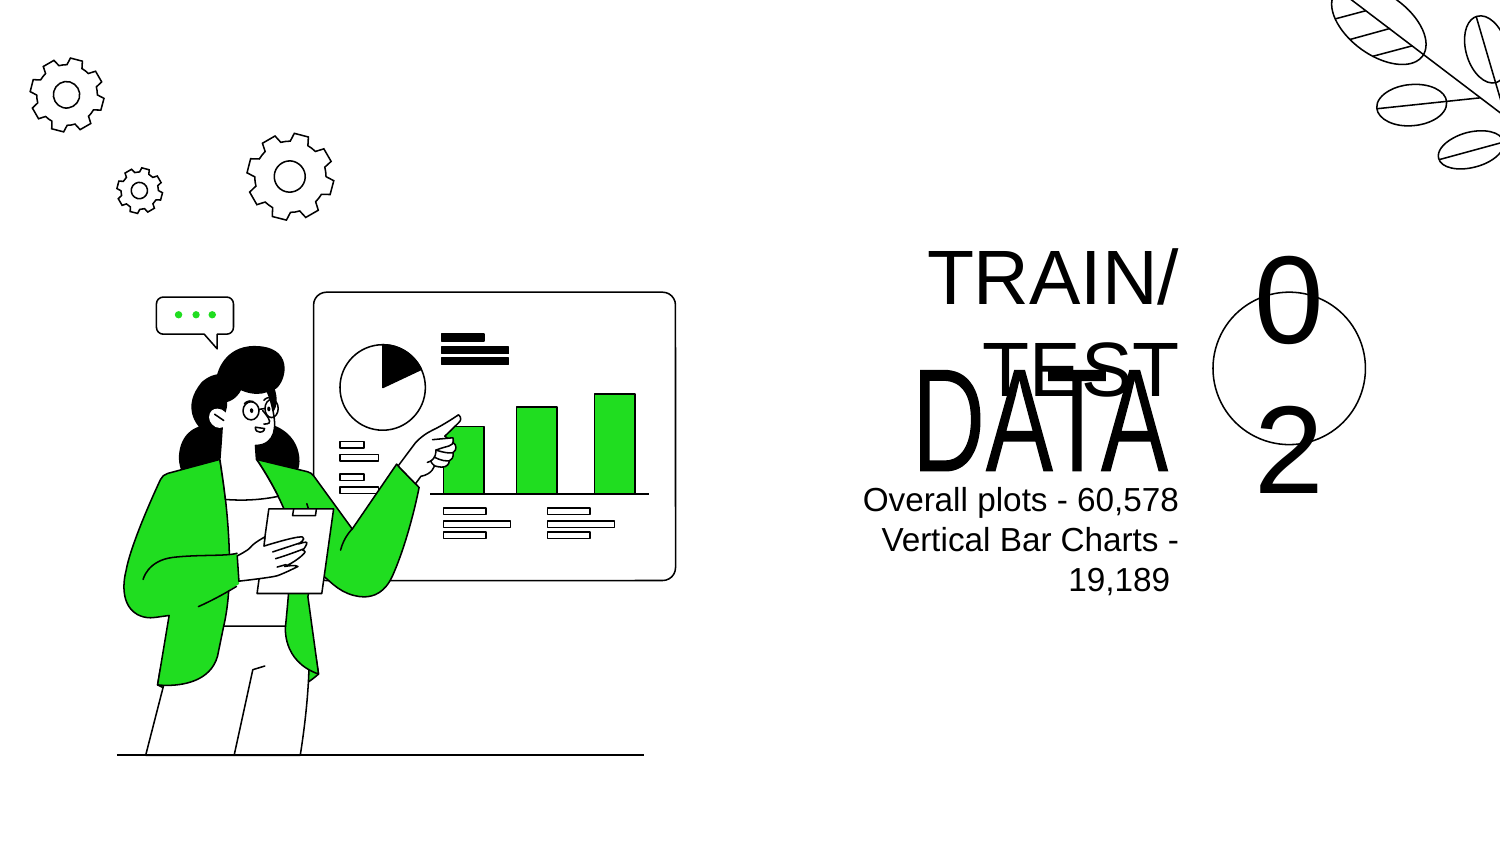

# TRAIN/TEST

02
DATA
Overall plots - 60,578
Vertical Bar Charts -19,189